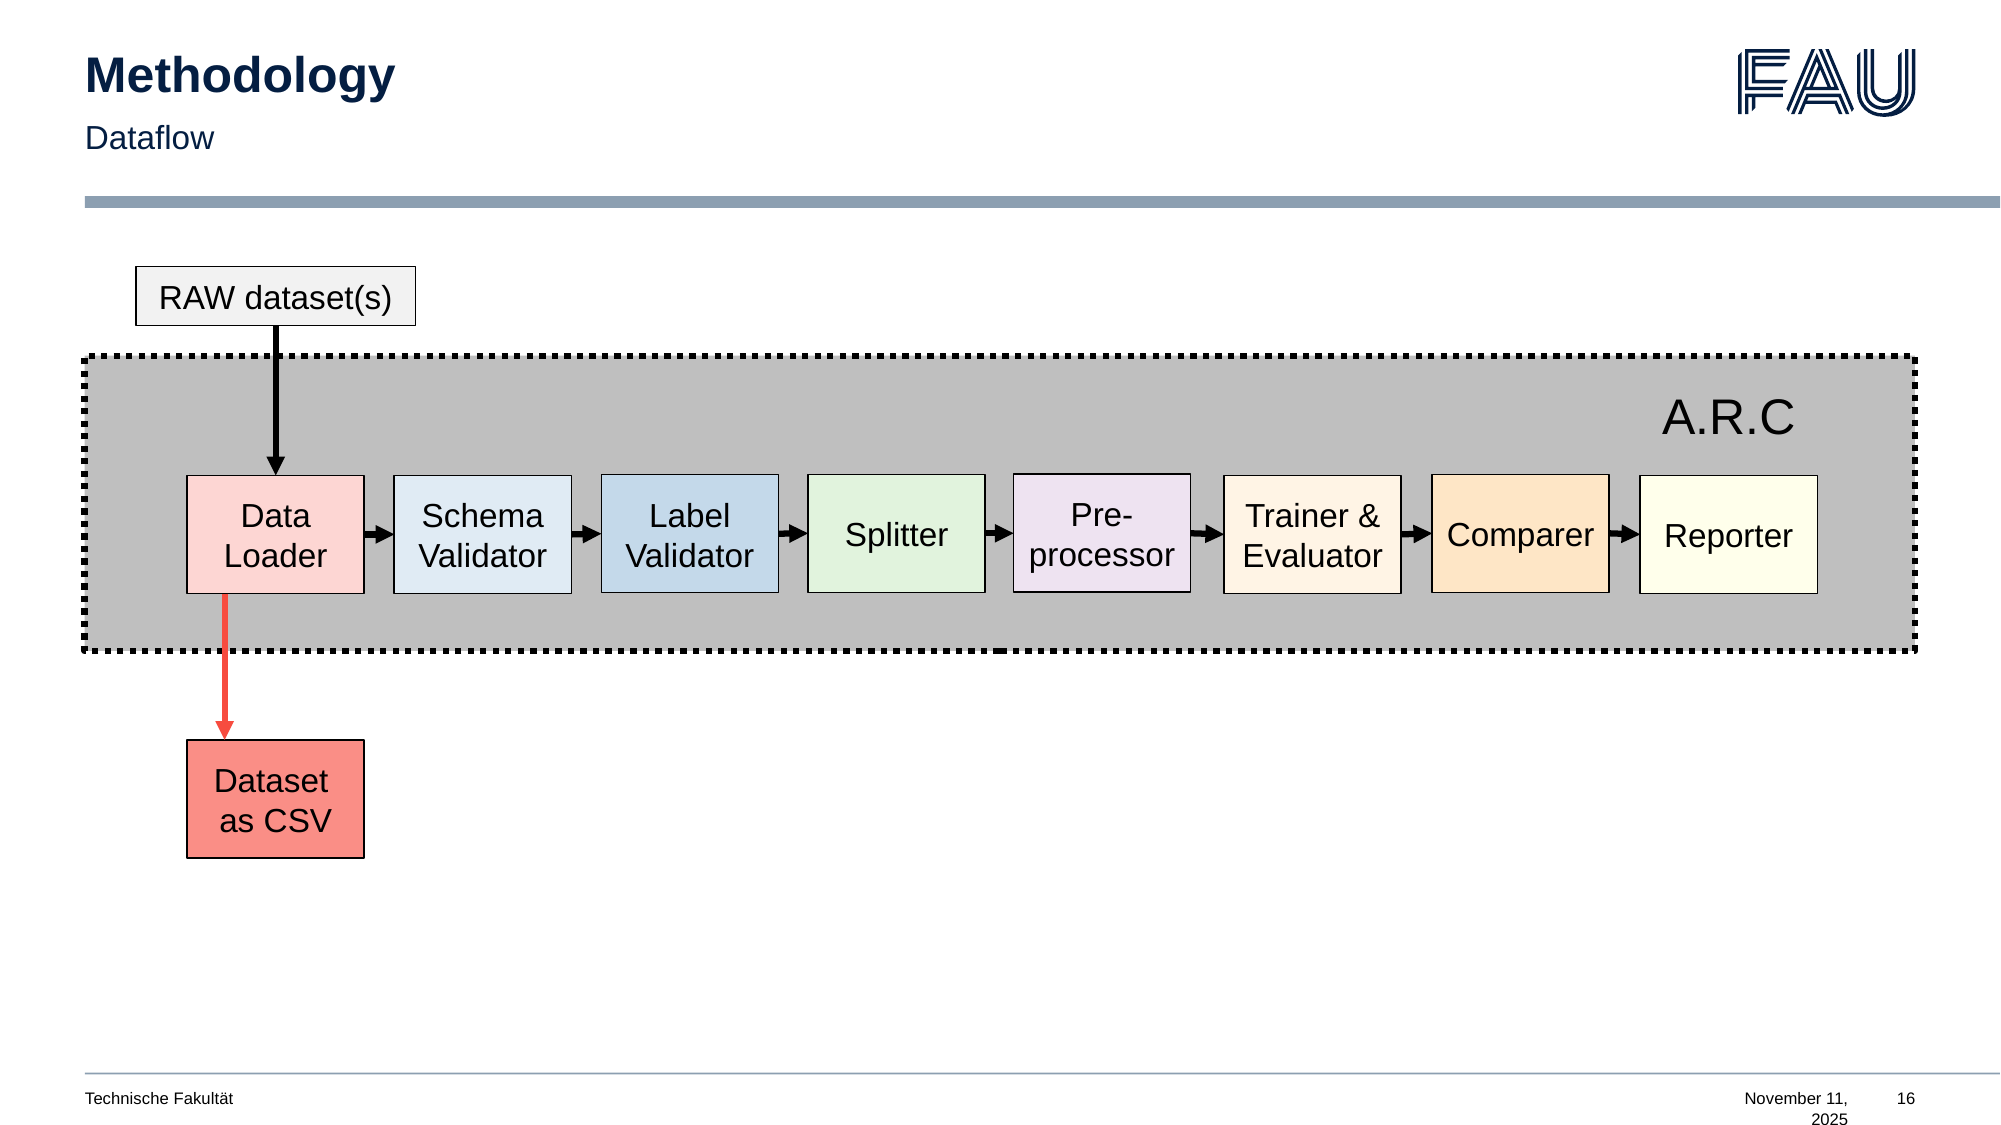

# Methodology
Dataflow
RAW dataset(s)

A.R.C
Pre-
processor
Splitter
Comparer
Label
Validator
Data Loader
Schema
Validator
Trainer &
Evaluator
Reporter
Dataset
as CSV
Technische Fakultät
November 11, 2025
16